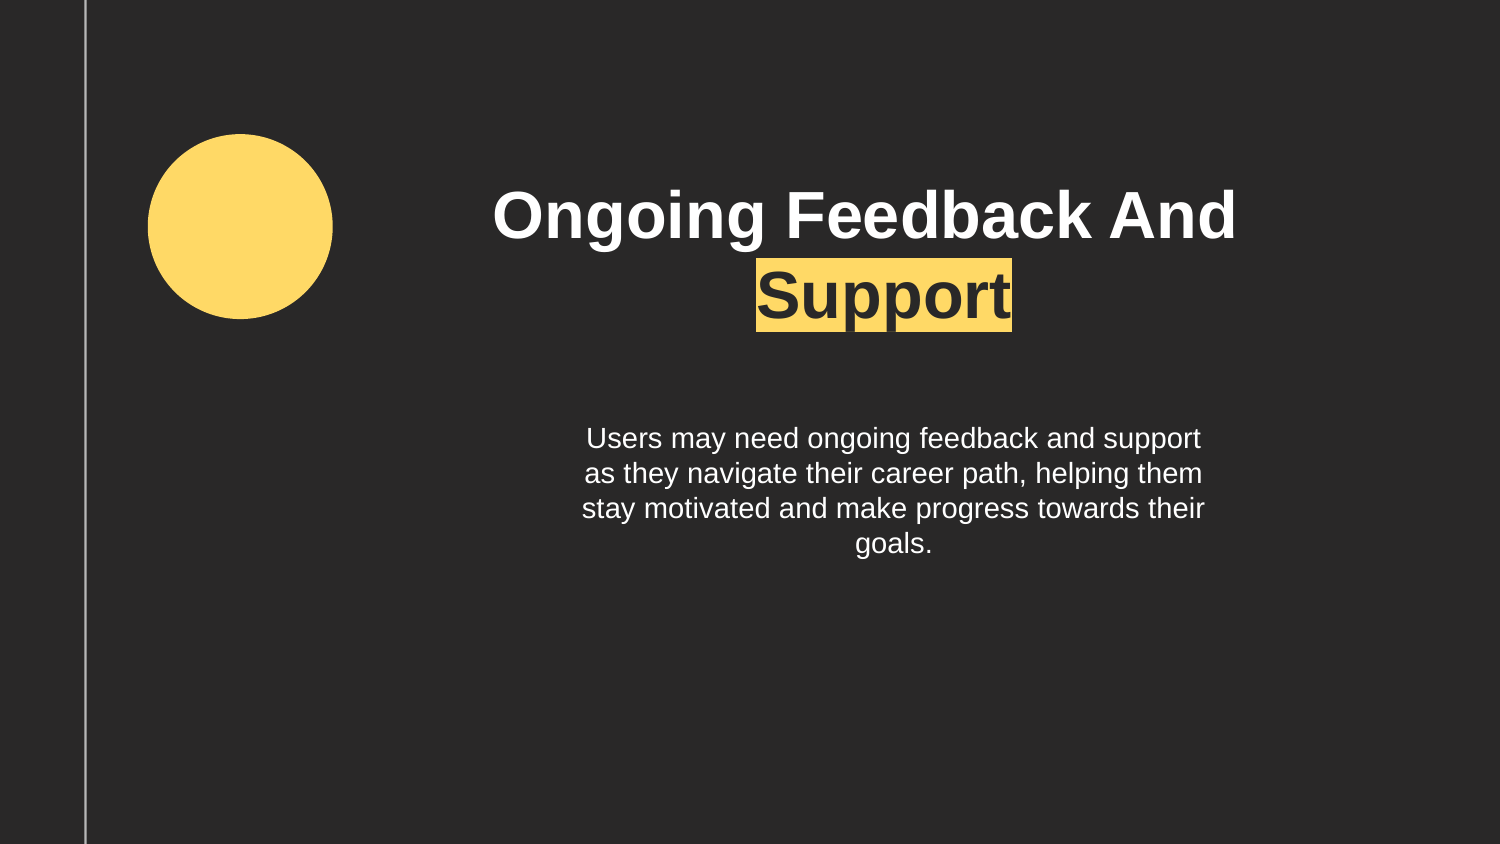

# Ongoing Feedback And Support
Users may need ongoing feedback and support as they navigate their career path, helping them stay motivated and make progress towards their goals.